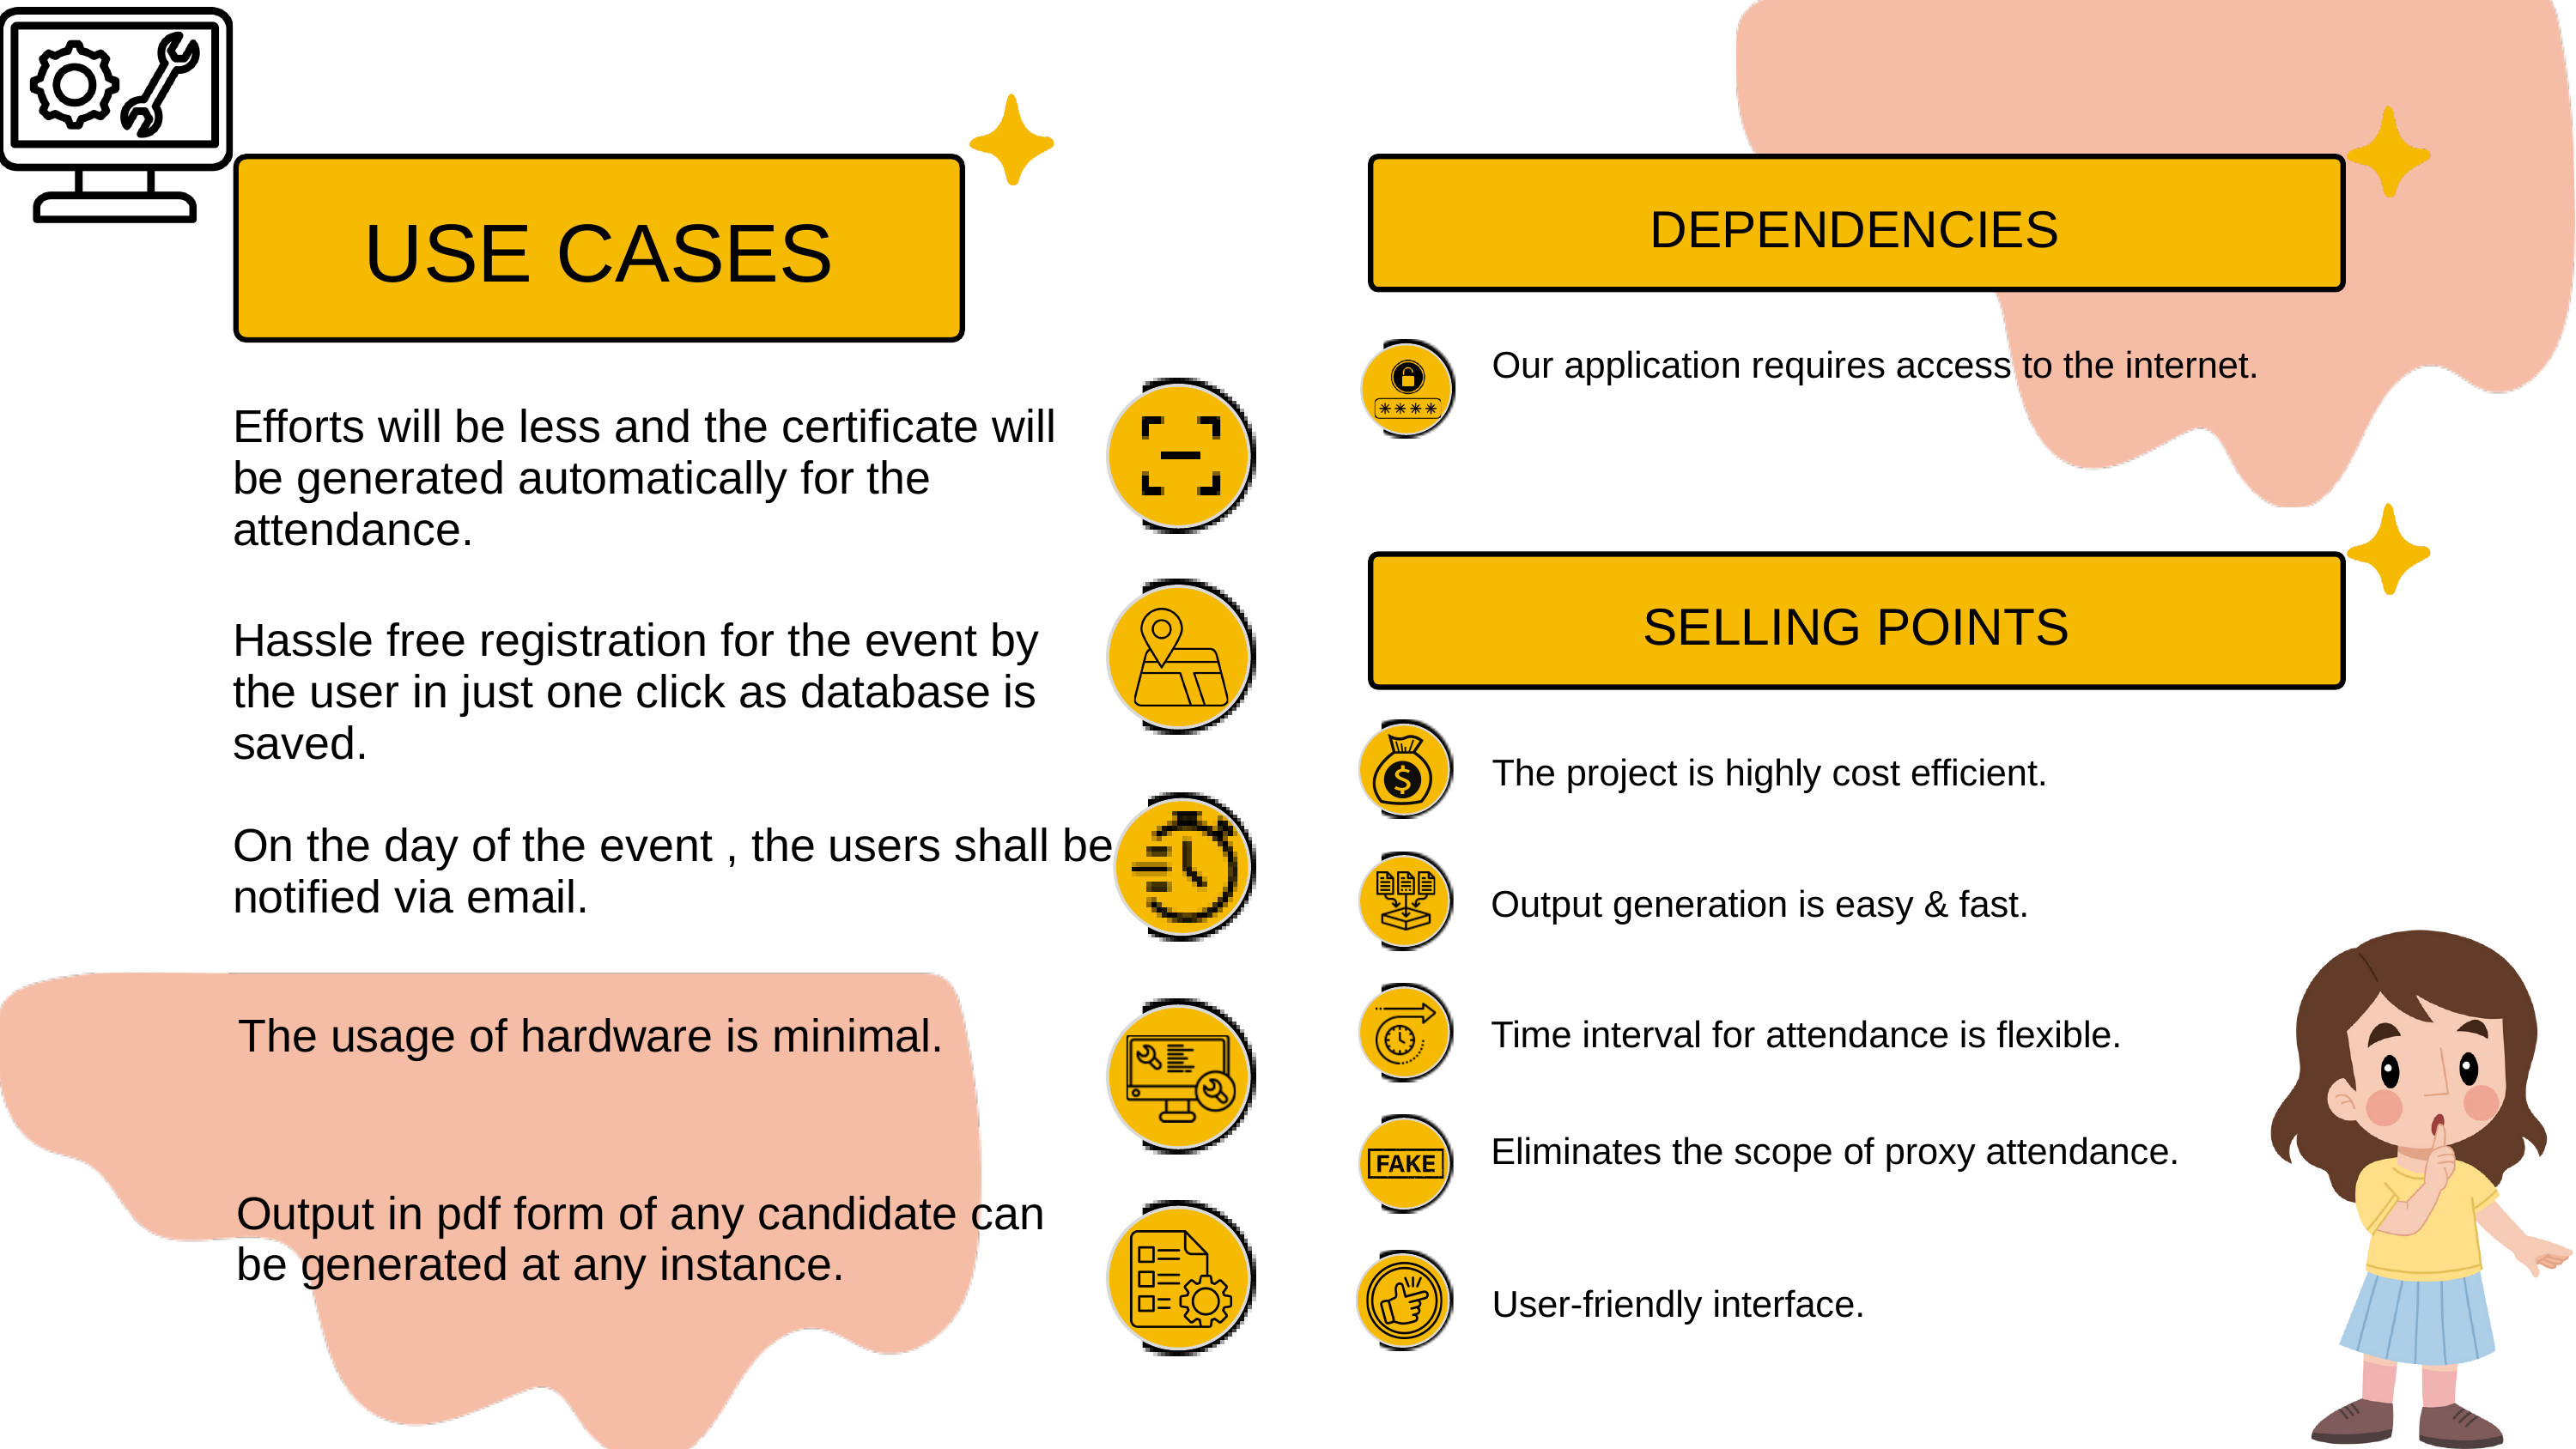

DEPENDENCIES

USE CASES
Our application requires access to the internet.

Efforts will be less and the certificate will be generated automatically for the attendance.

SELLING POINTS
Hassle free registration for the event by the user in just one click as database is saved.

The project is highly cost efficient.
On the day of the event , the users shall be notified via email.

Output generation is easy & fast.

The usage of hardware is minimal.

Time interval for attendance is flexible.

Eliminates the scope of proxy attendance.

Output in pdf form of any candidate can be generated at any instance.

User-friendly interface.